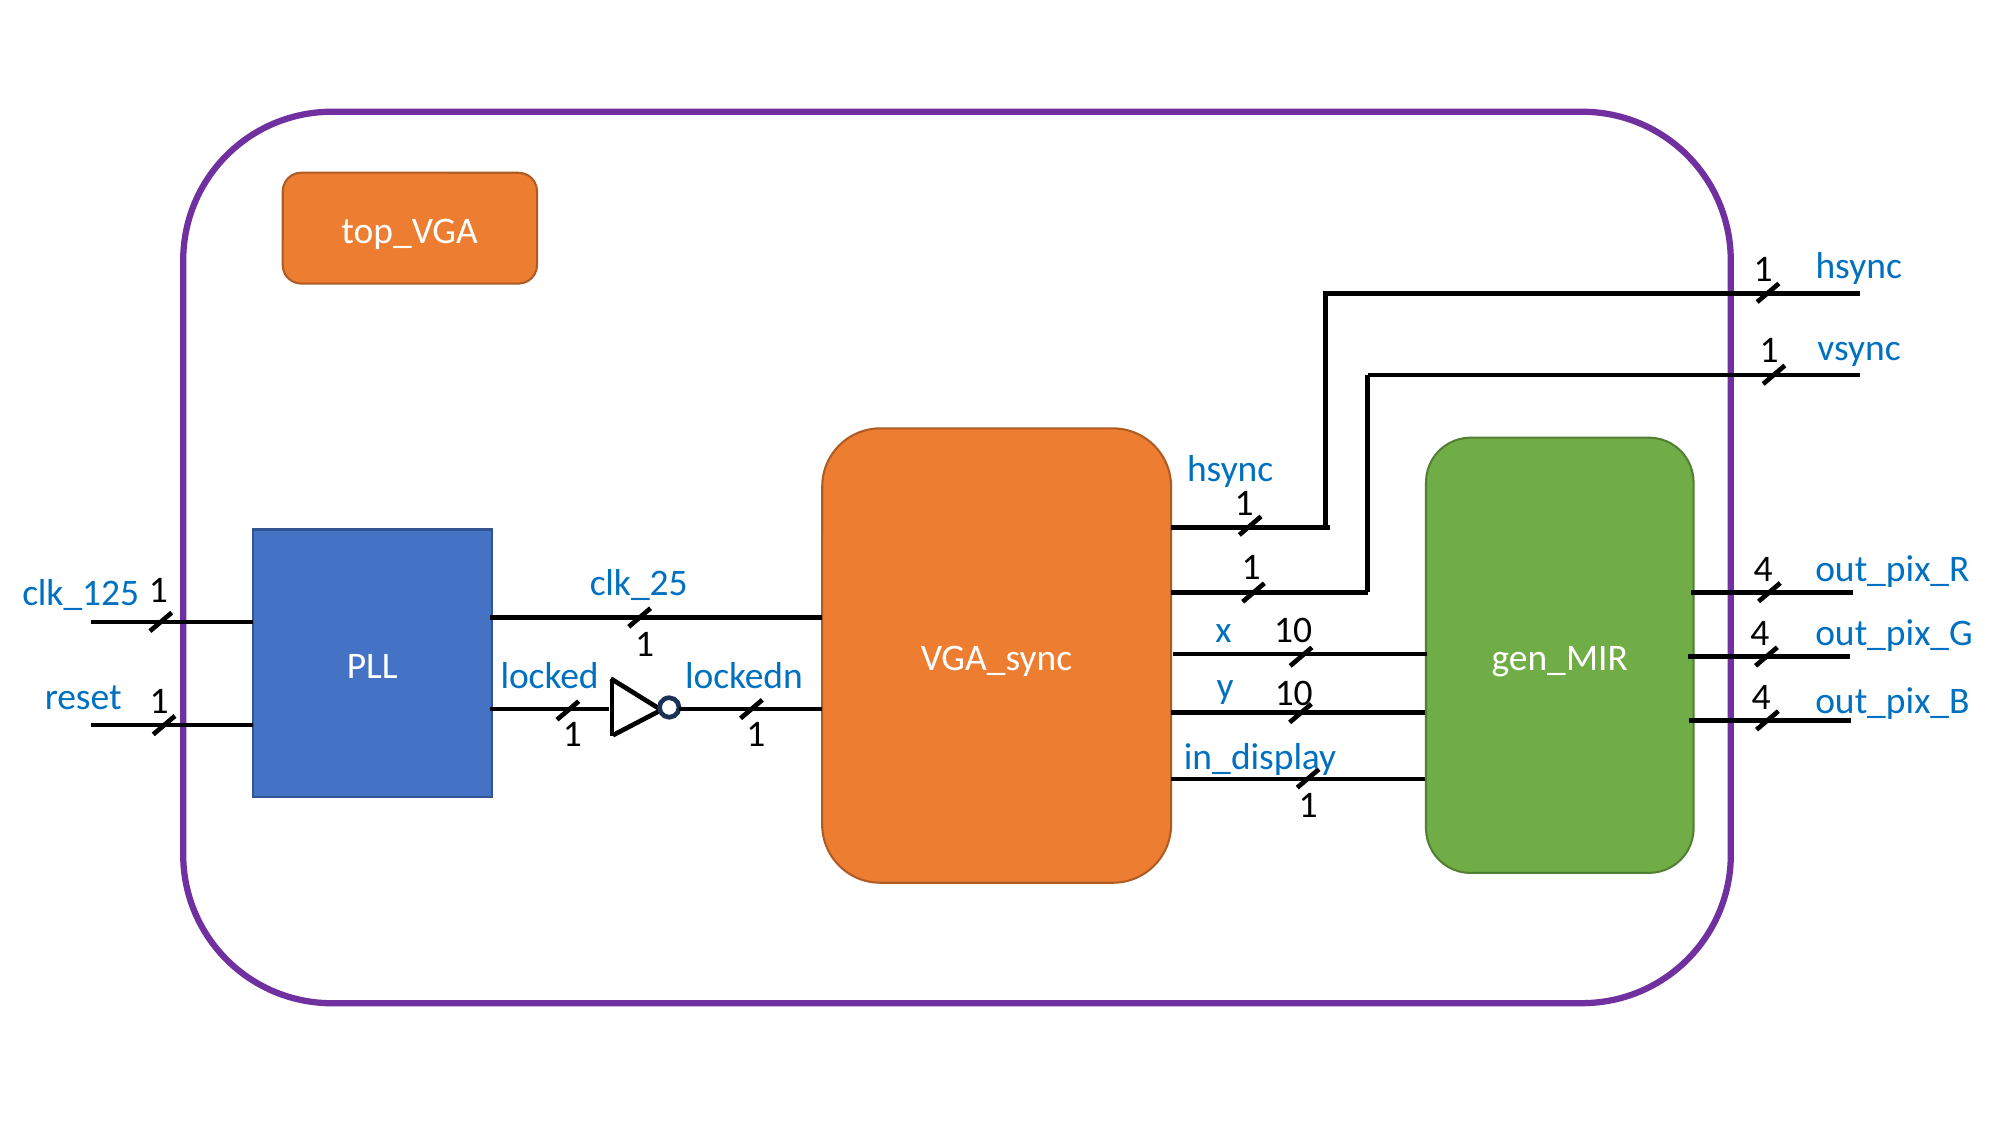

top_VGA
hsync
1
vsync
1
VGA_sync
hsync
gen_MIR
1
PLL
1
4
out_pix_R
clk_25
1
clk_125
x
10
4
out_pix_G
1
locked
lockedn
y
10
reset
4
1
out_pix_B

1
1
in_display
1